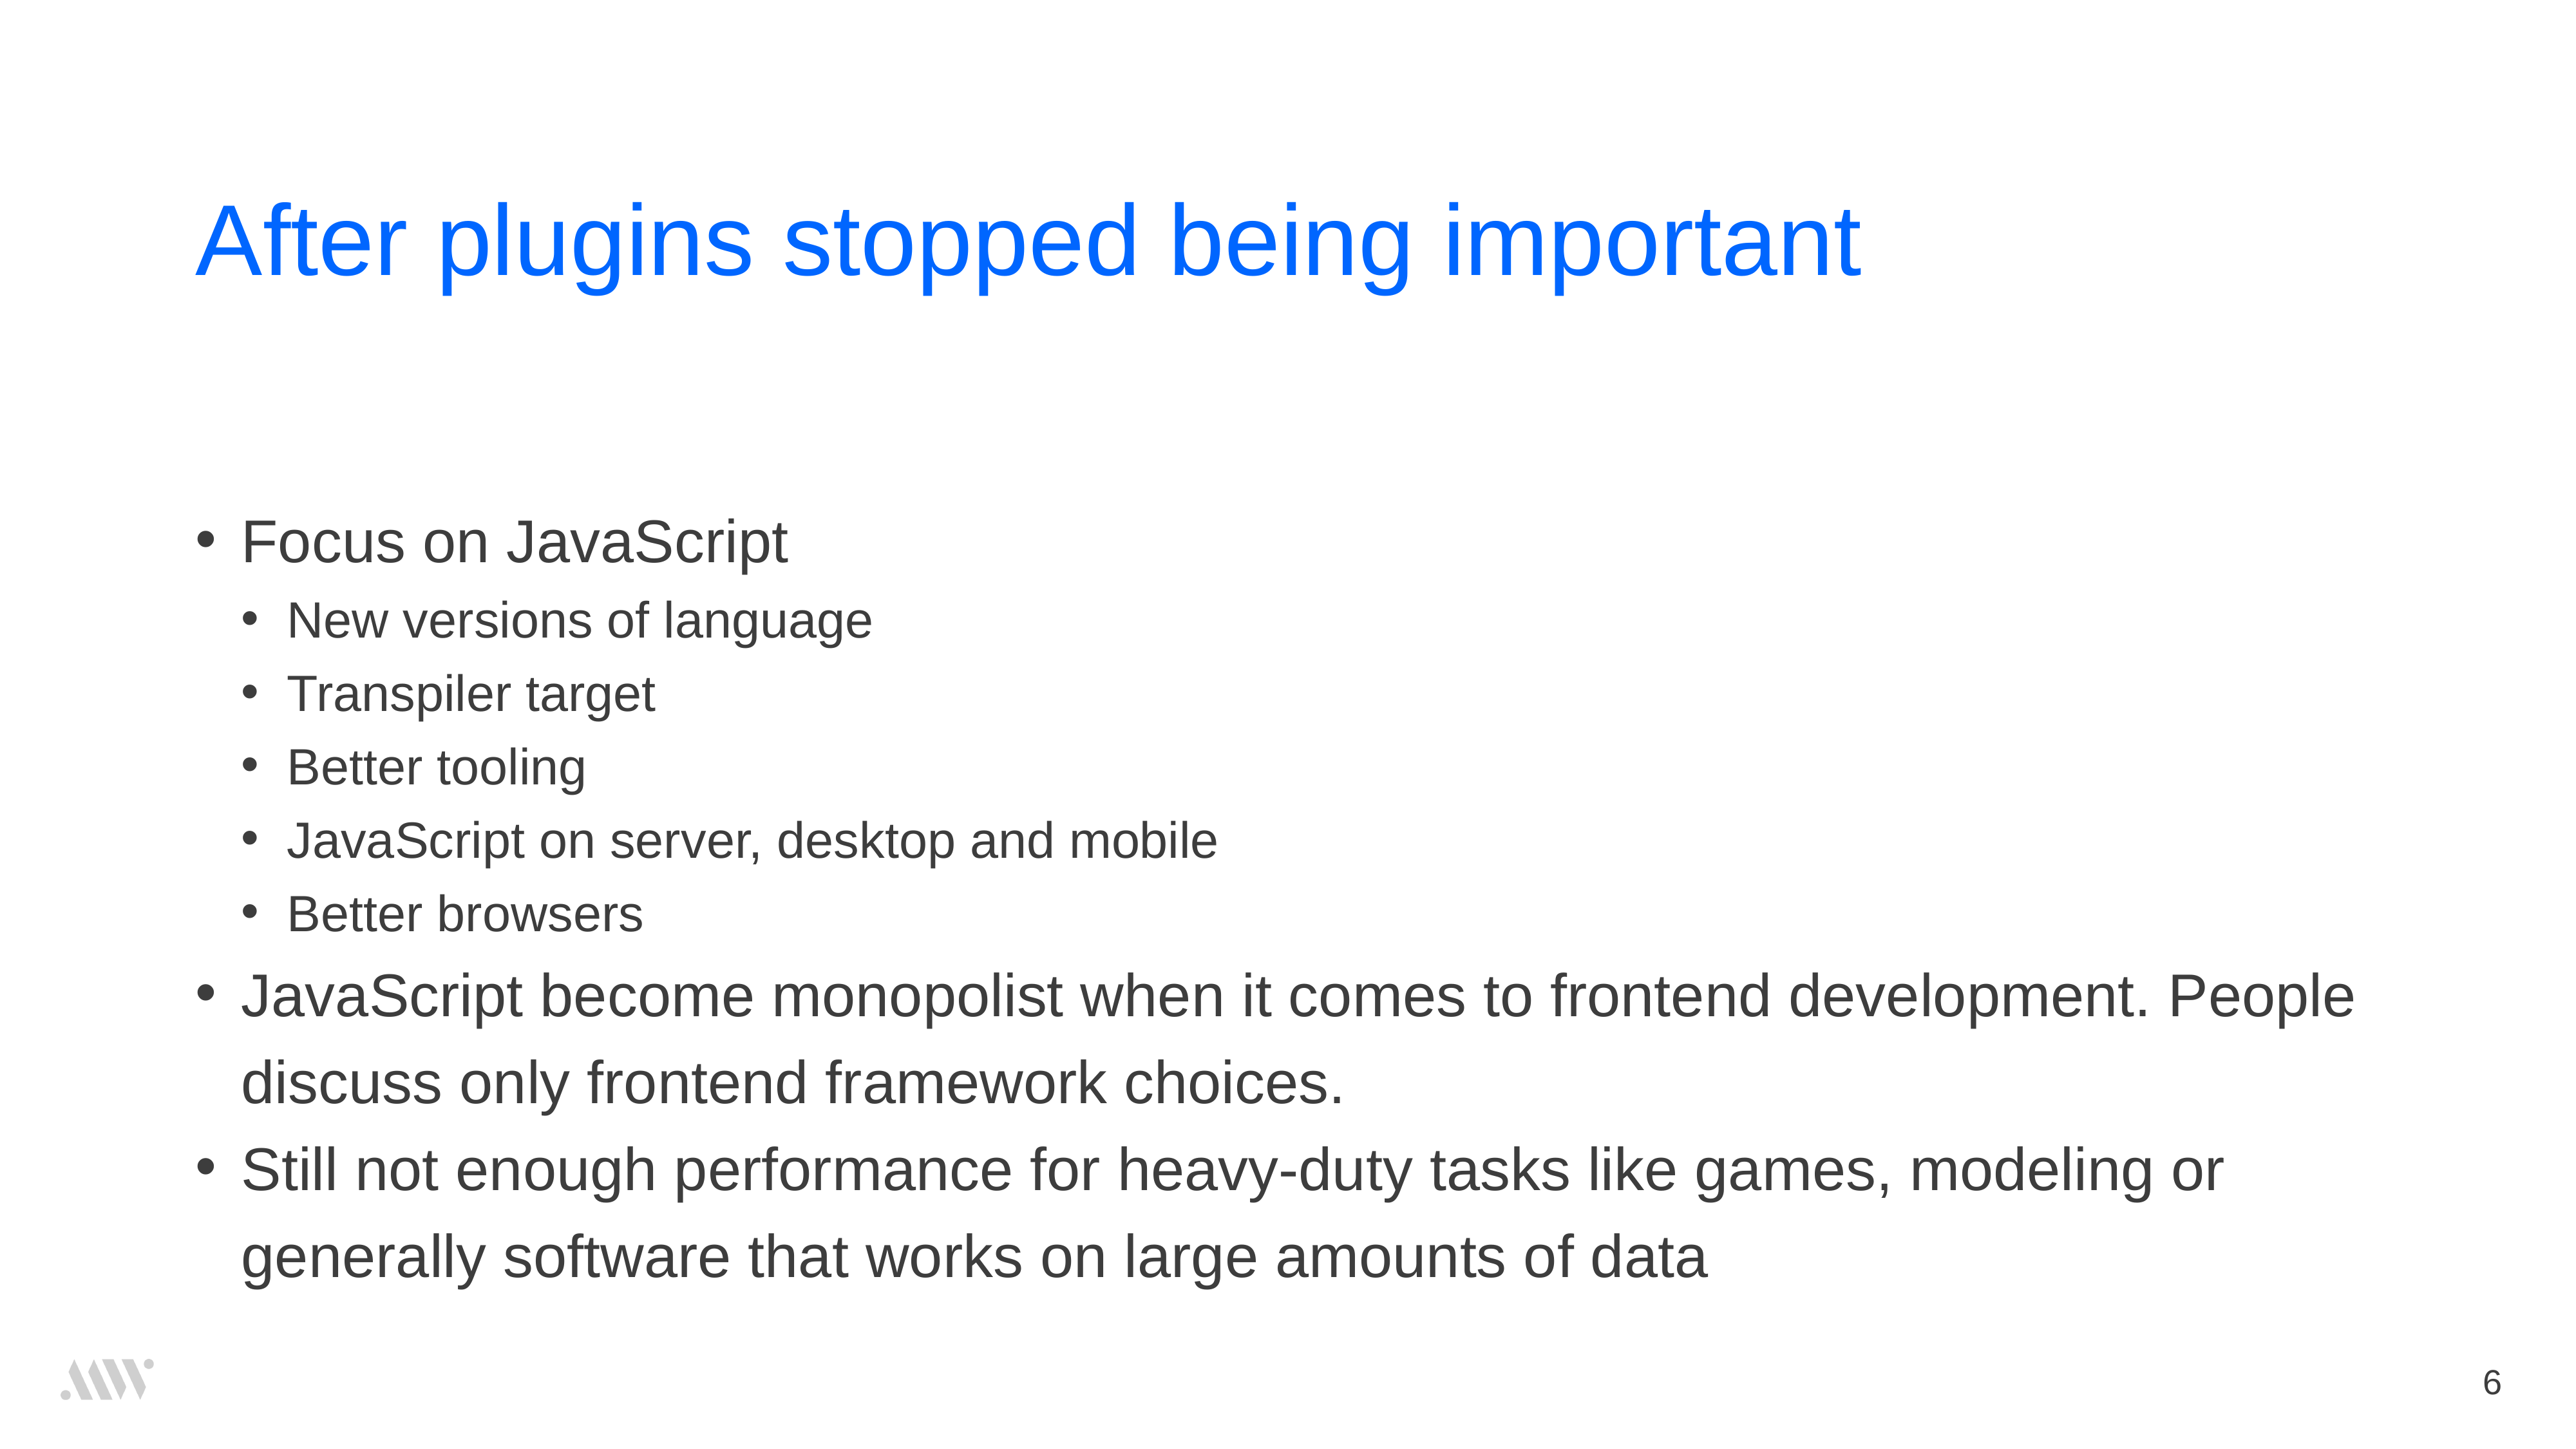

# After plugins stopped being important

Focus on JavaScript
New versions of language
Transpiler target
Better tooling
JavaScript on server, desktop and mobile
Better browsers
JavaScript become monopolist when it comes to frontend development. People discuss only frontend framework choices.
Still not enough performance for heavy-duty tasks like games, modeling or generally software that works on large amounts of data
6